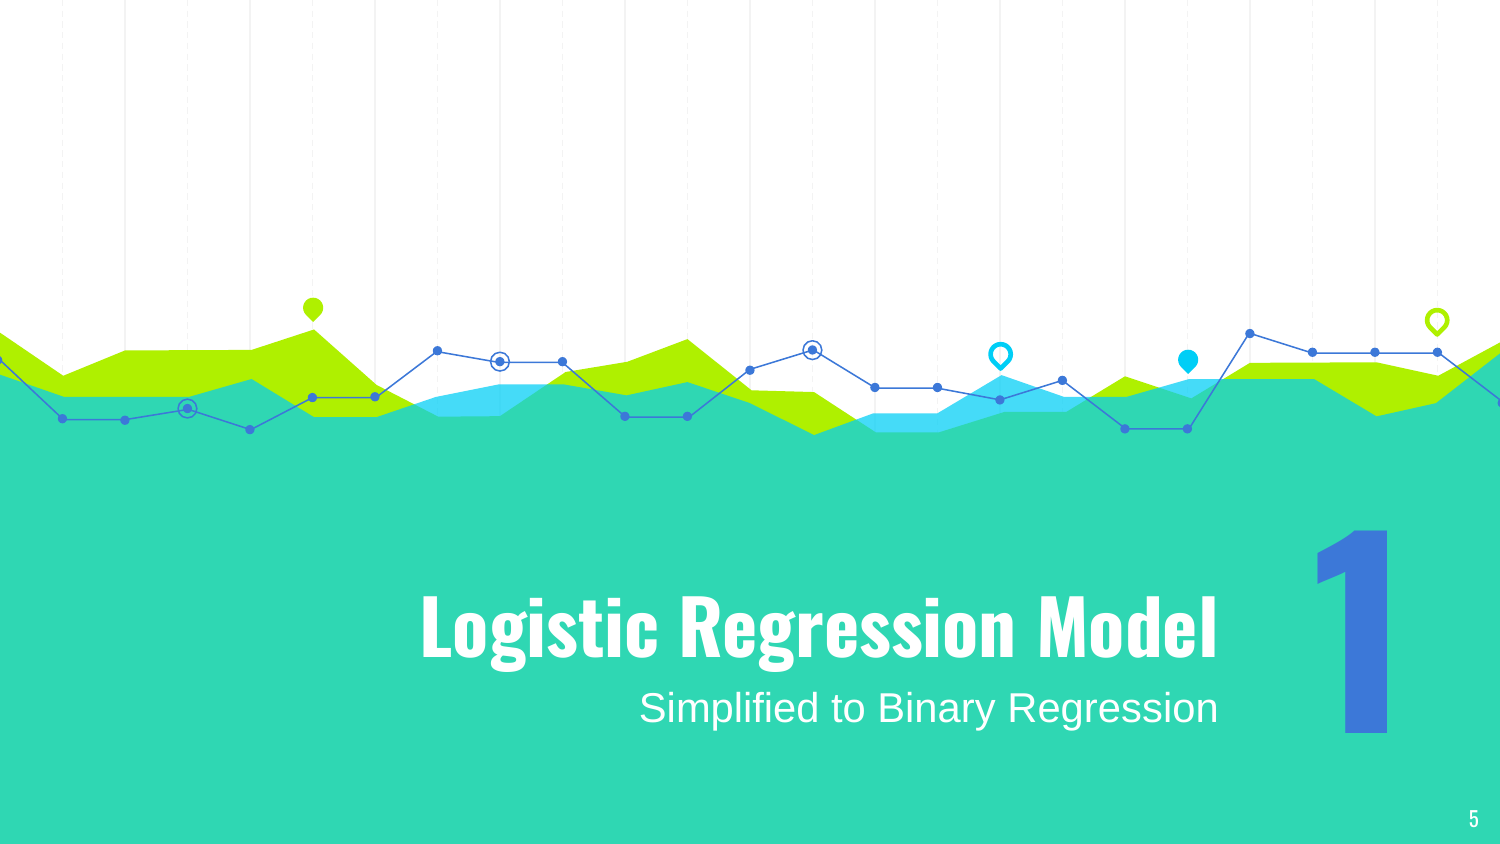

# Logistic Regression Model
1
Simplified to Binary Regression
5